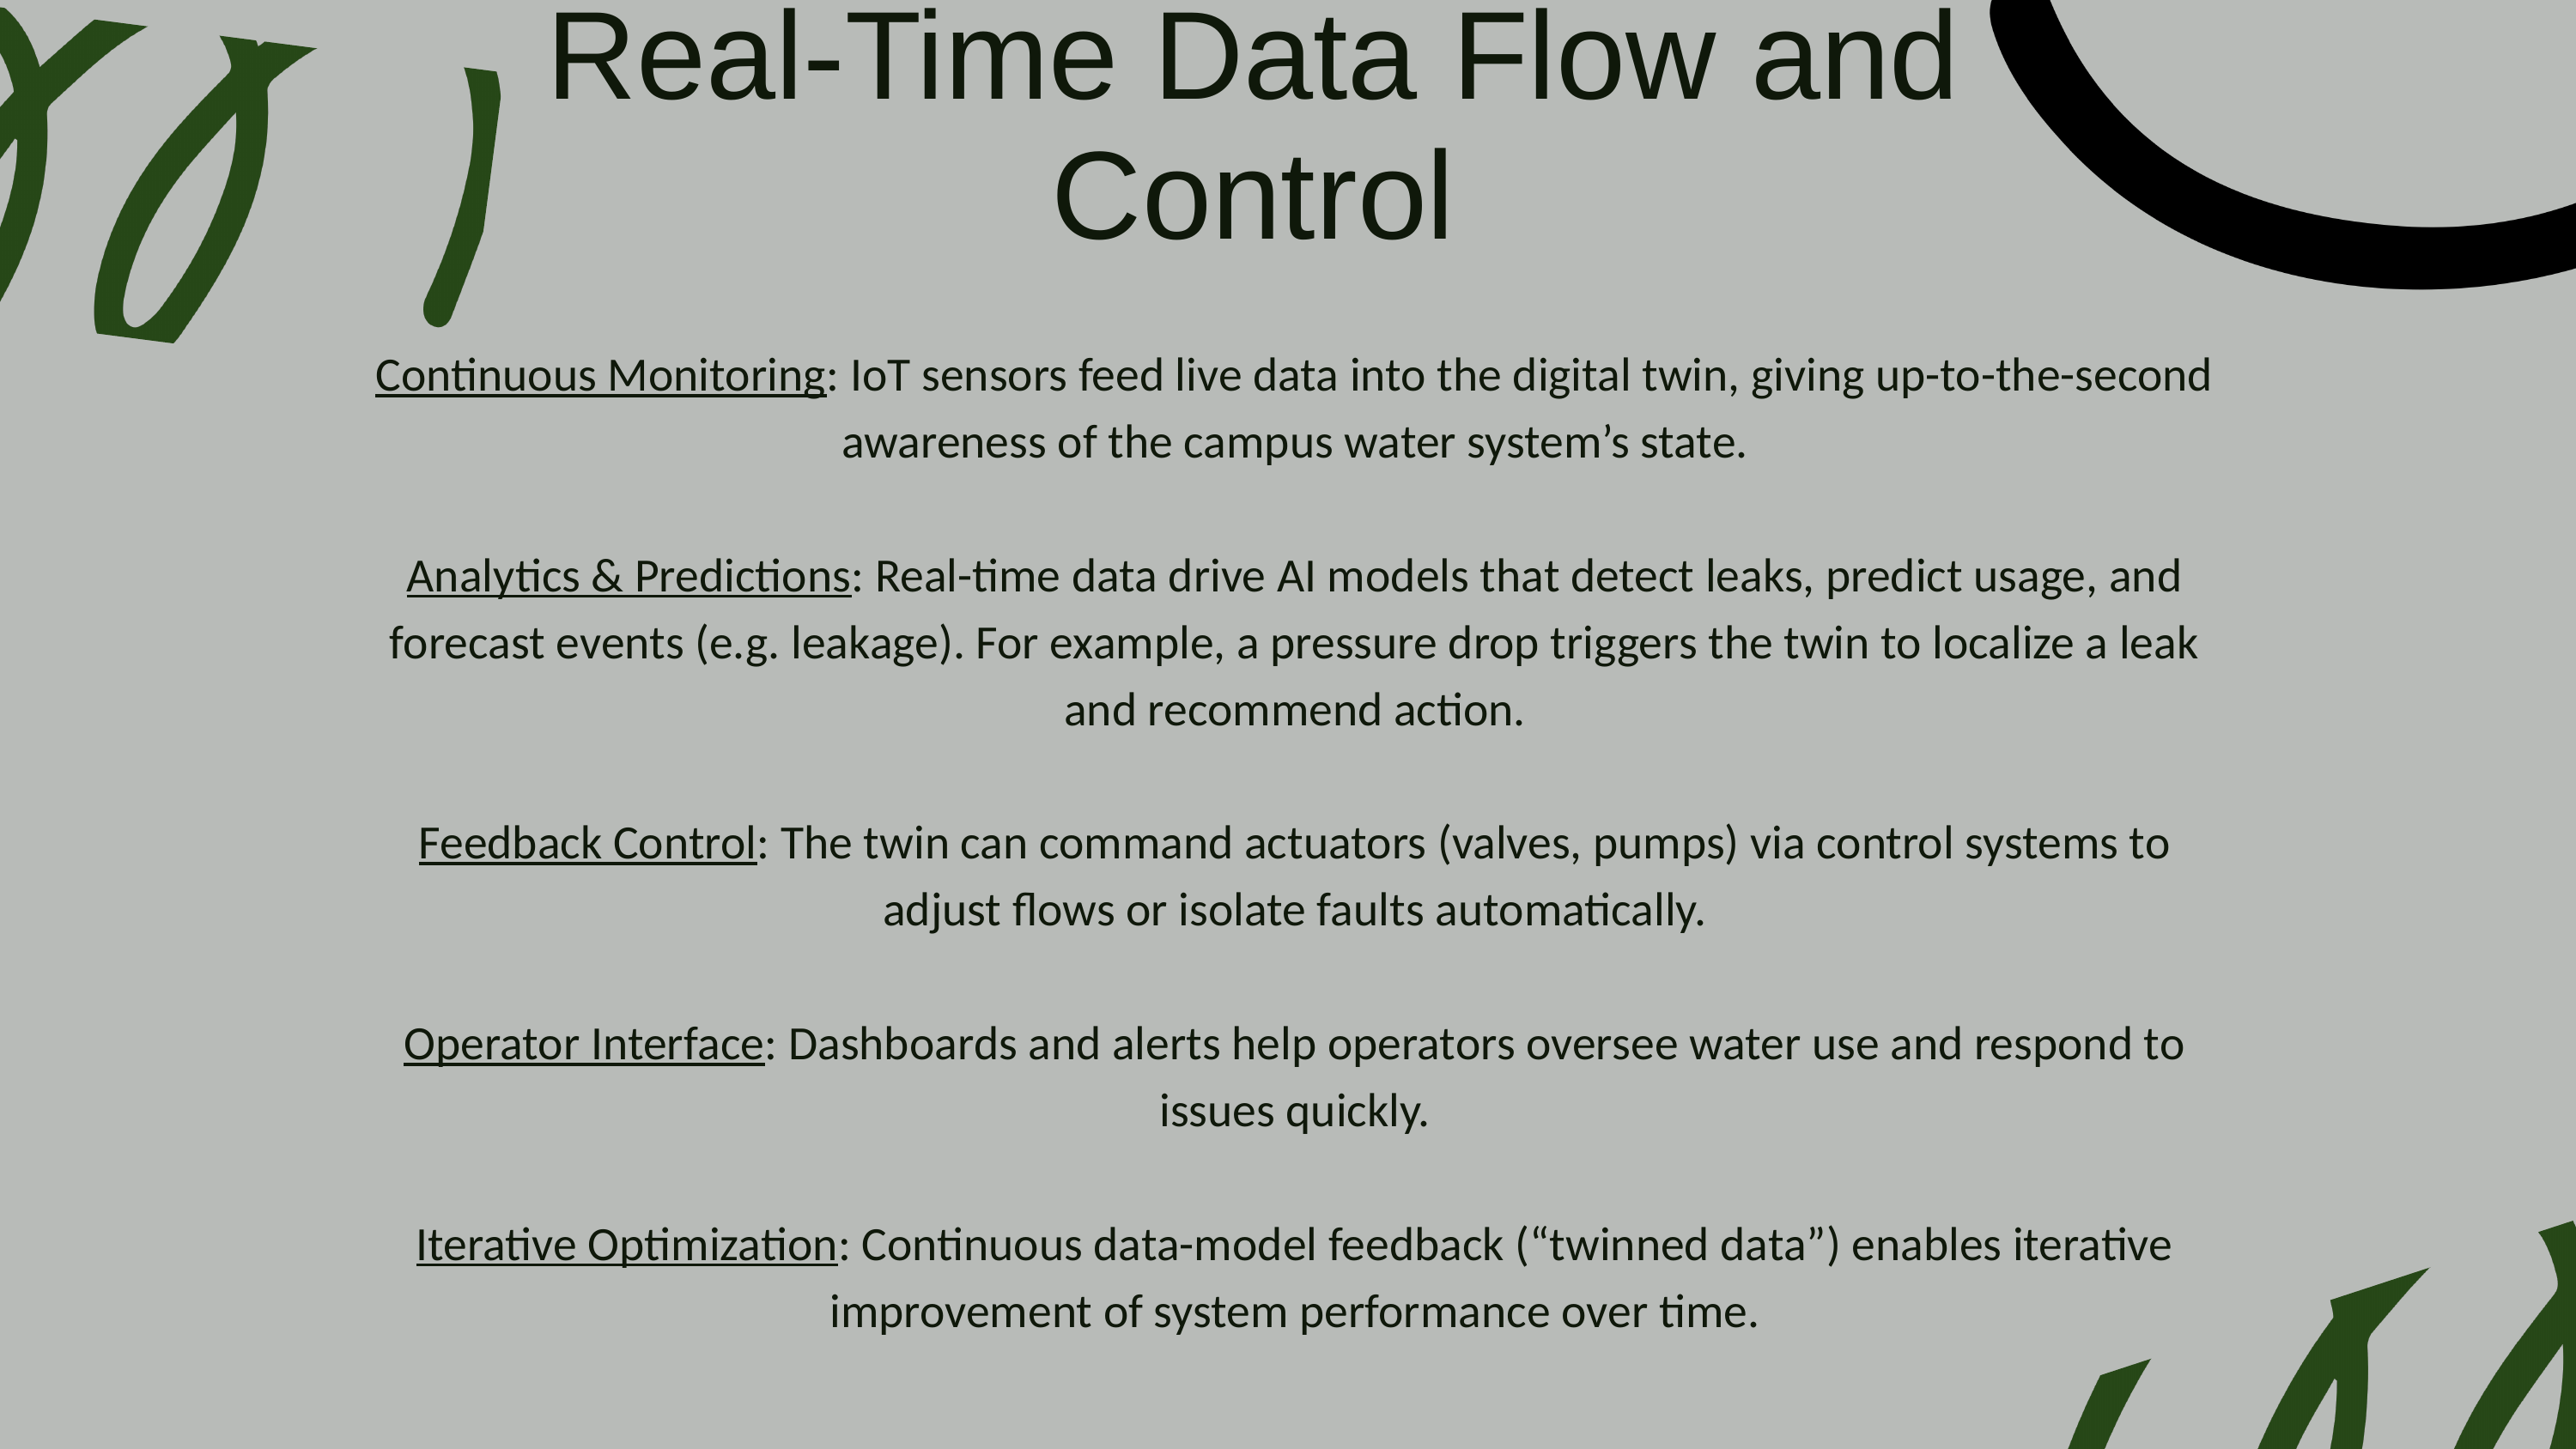

Real-Time Data Flow and Control

Continuous Monitoring: IoT sensors feed live data into the digital twin, giving up-to-the-second awareness of the campus water system’s state.

Analytics & Predictions: Real-time data drive AI models that detect leaks, predict usage, and forecast events (e.g. leakage). For example, a pressure drop triggers the twin to localize a leak and recommend action.

Feedback Control: The twin can command actuators (valves, pumps) via control systems to adjust flows or isolate faults automatically.

Operator Interface: Dashboards and alerts help operators oversee water use and respond to issues quickly.

Iterative Optimization: Continuous data-model feedback (“twinned data”) enables iterative improvement of system performance over time.